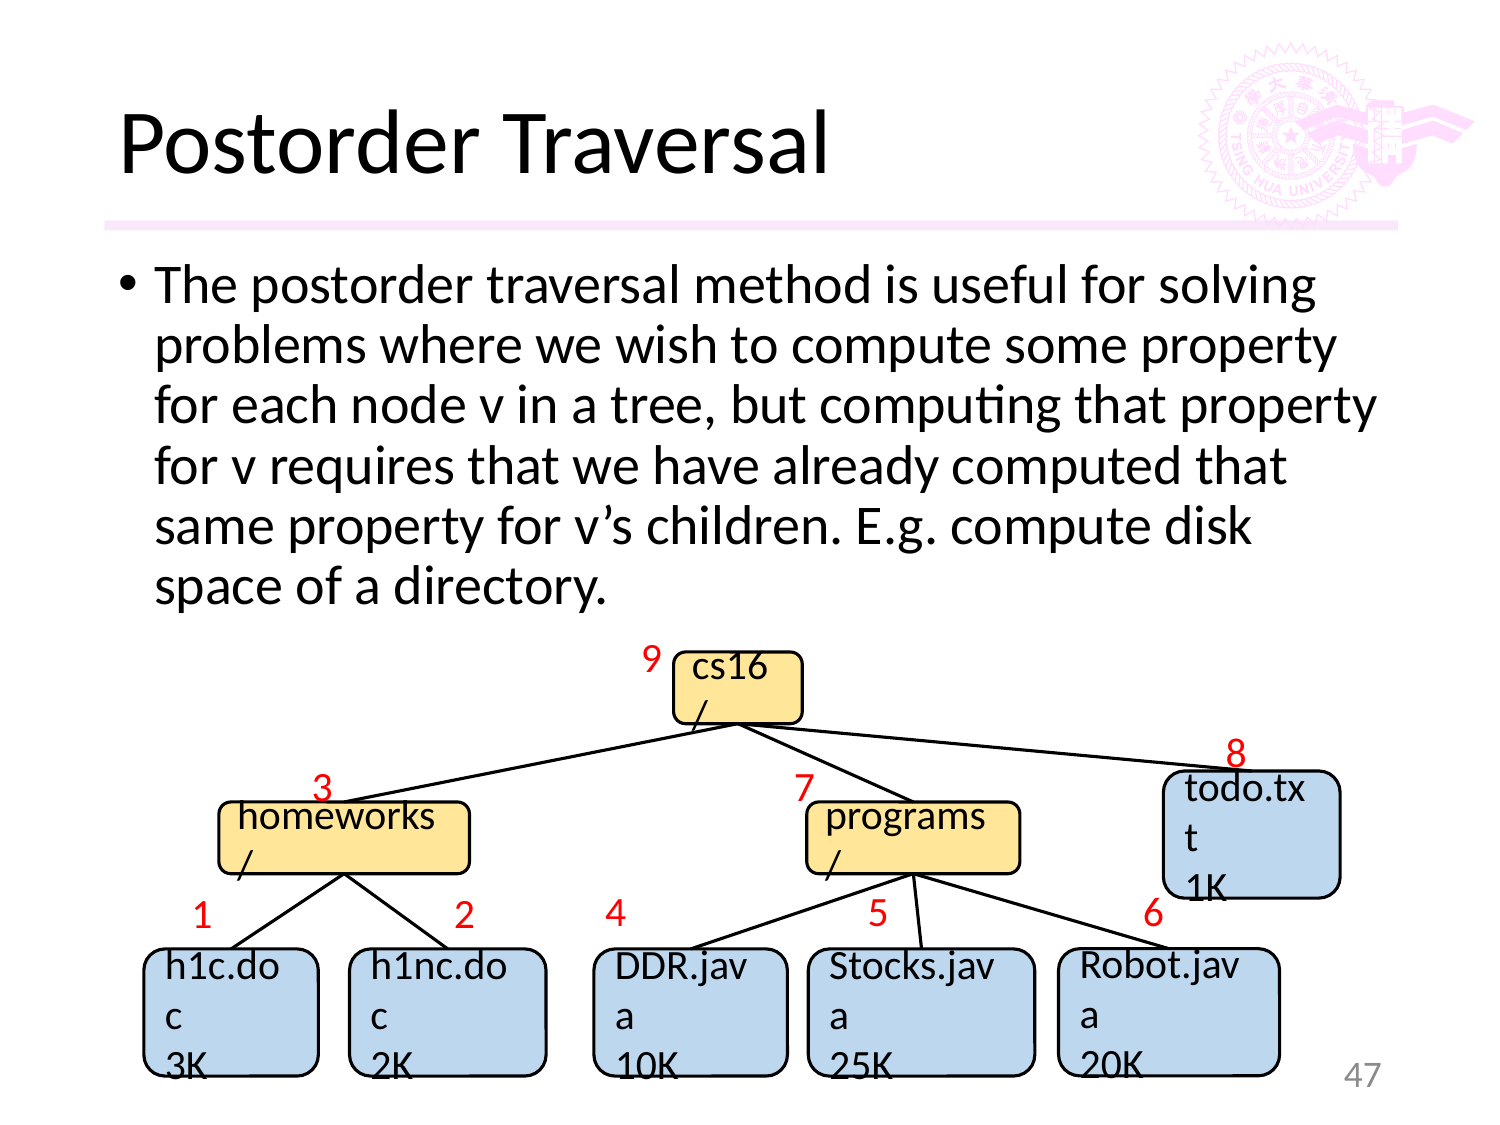

# Postorder Traversal
The postorder traversal method is useful for solving problems where we wish to compute some property for each node v in a tree, but computing that property for v requires that we have already computed that same property for v’s children. E.g. compute disk space of a directory.
9
cs16/
8
3
7
todo.txt
1K
homeworks/
programs/
4
5
6
1
2
Robot.java
20K
h1c.doc
3K
h1nc.doc
2K
DDR.java
10K
Stocks.java
25K
47